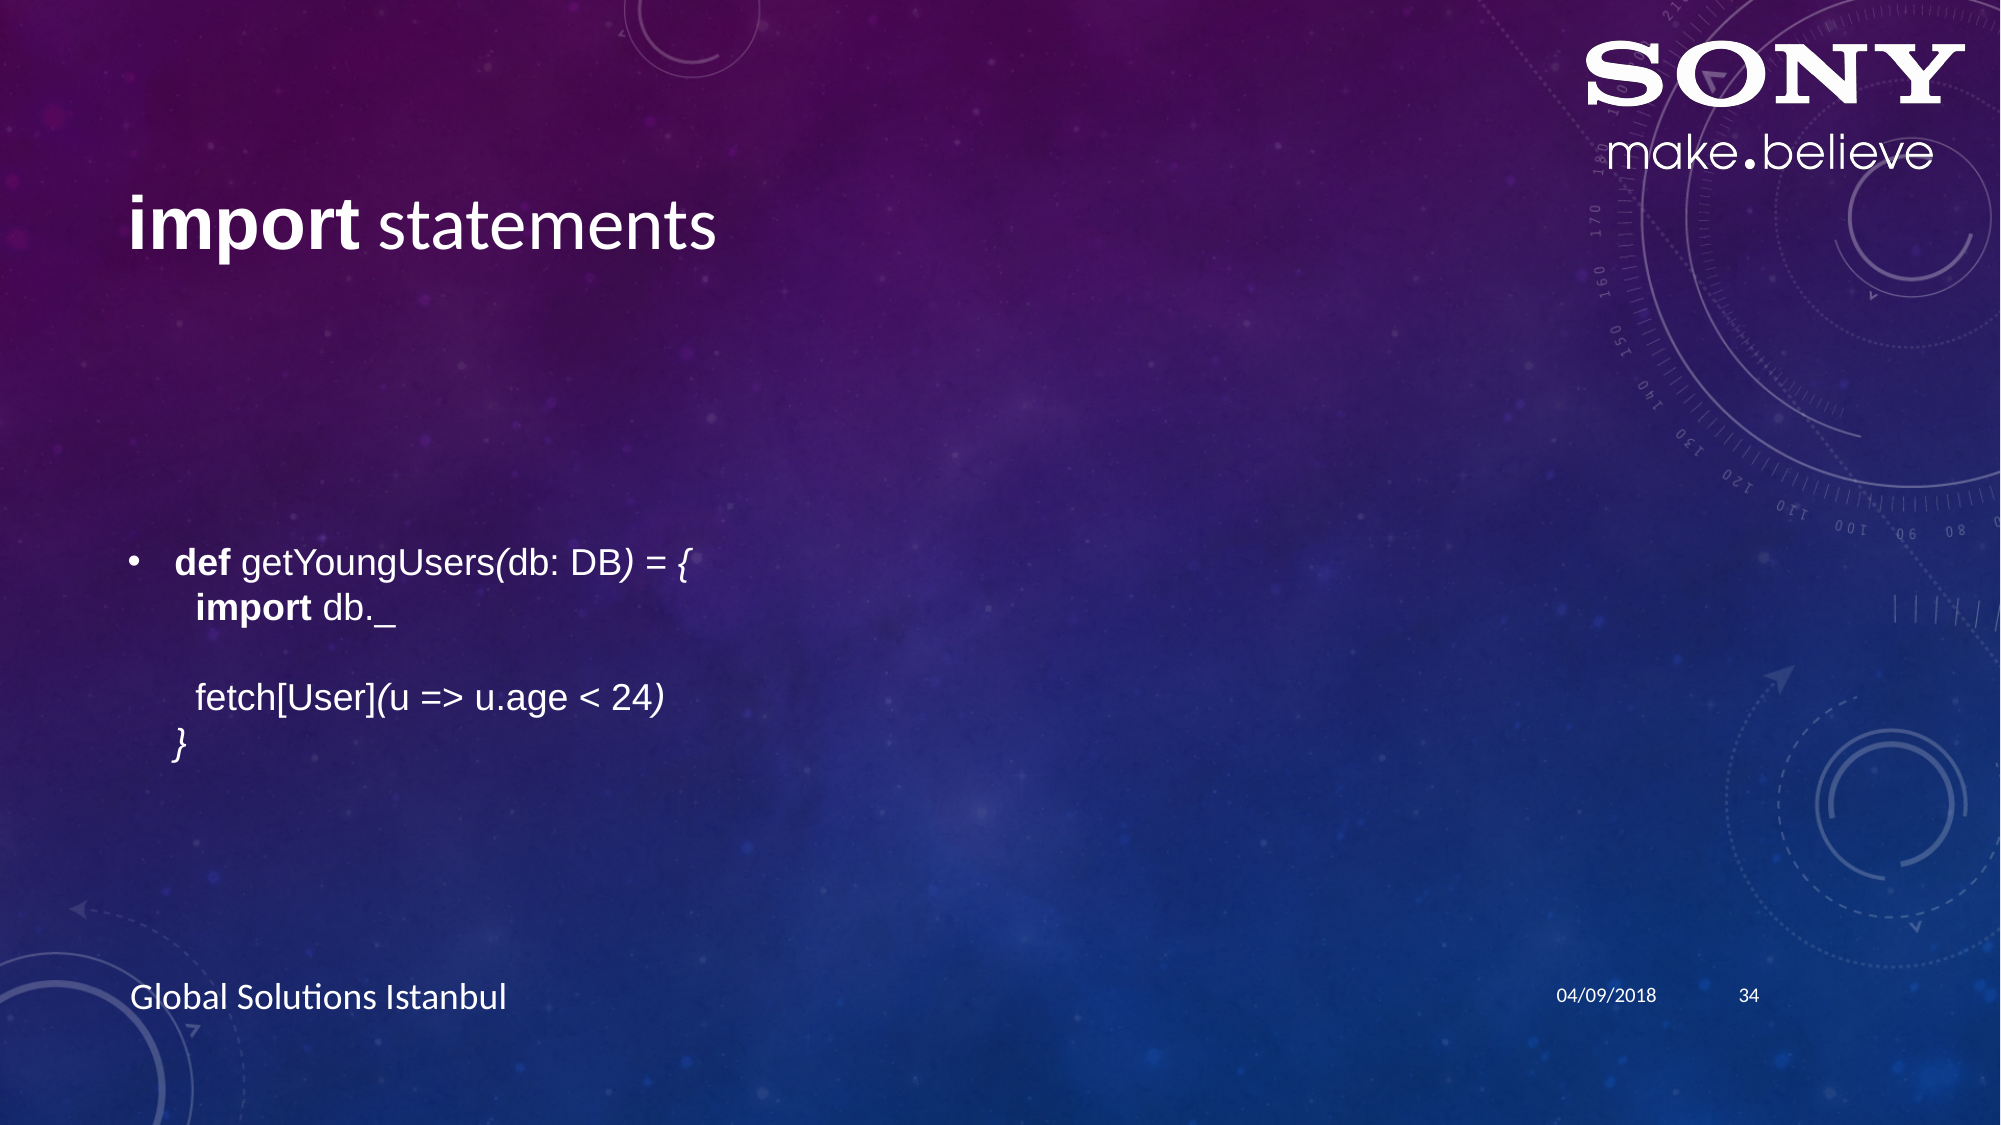

# import statements
def getYoungUsers(db: DB) = {
  import db._
  fetch[User](u => u.age < 24)
}
04/09/2018
34